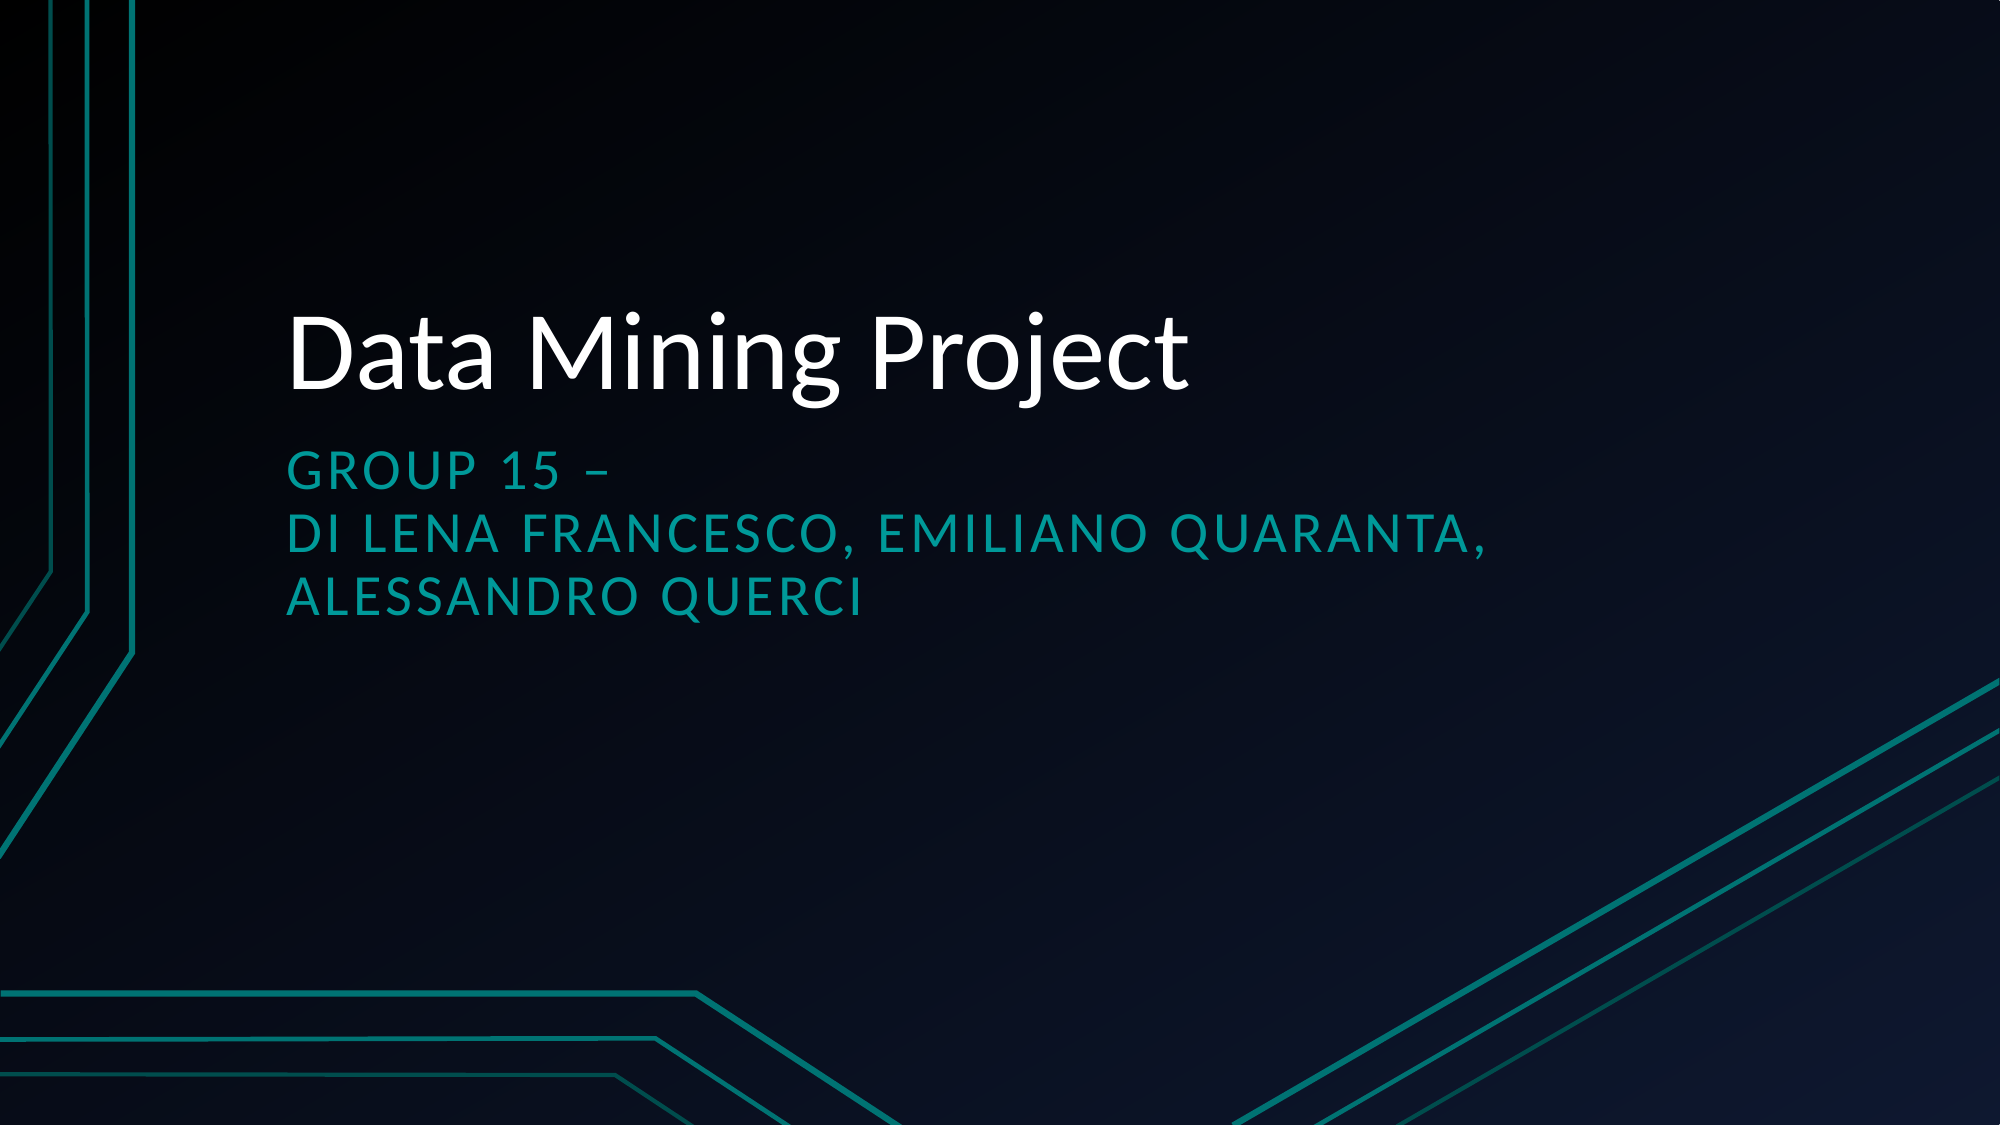

# Data Mining Project
Group 15 –
Di Lena Francesco, Emiliano Quaranta, Alessandro Querci